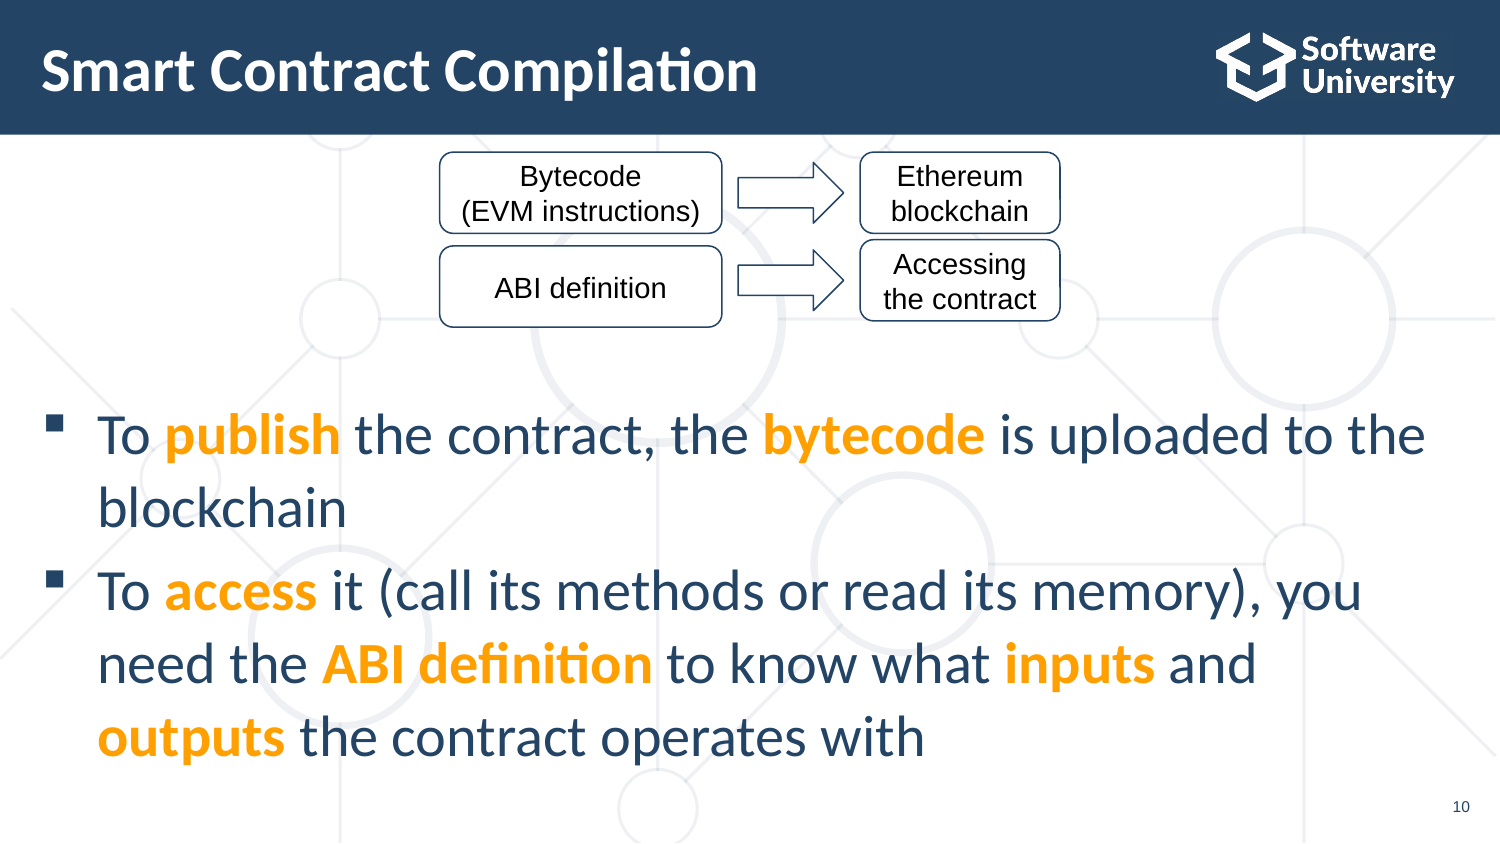

# Smart Contract Compilation
Bytecode
(EVM instructions)
Ethereum blockchain

Accessing the contract
ABI definition

To publish the contract, the bytecode is uploaded to the blockchain
To access it (call its methods or read its memory), you
need the ABI definition to know what inputs and
outputs the contract operates with
10